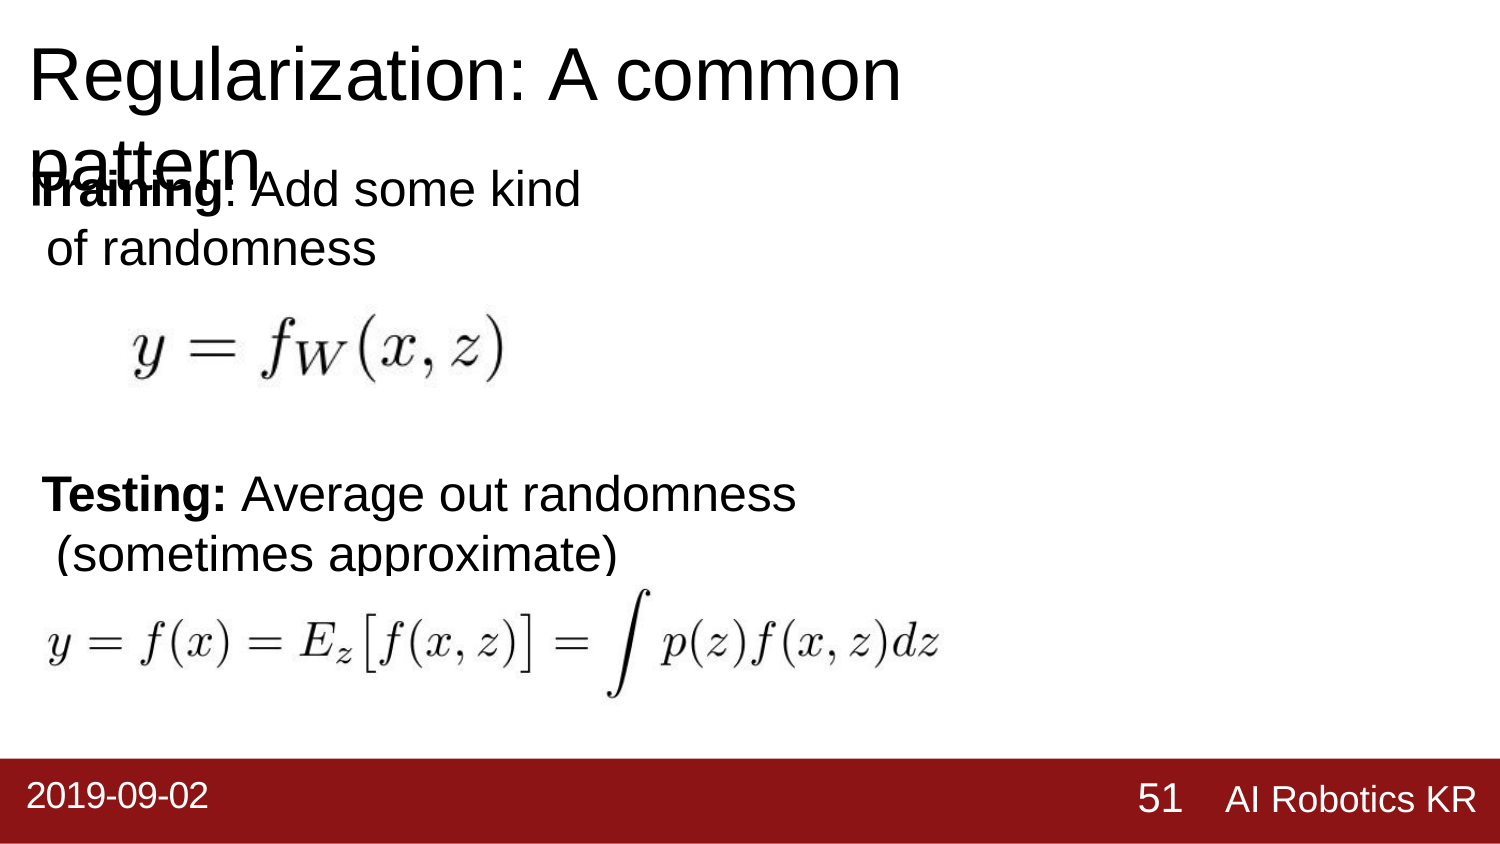

# Regularization: A common pattern
Training: Add some kind  of randomness

Testing: Average out randomness  (sometimes approximate)

AI Robotics KR
2019-09-02
51